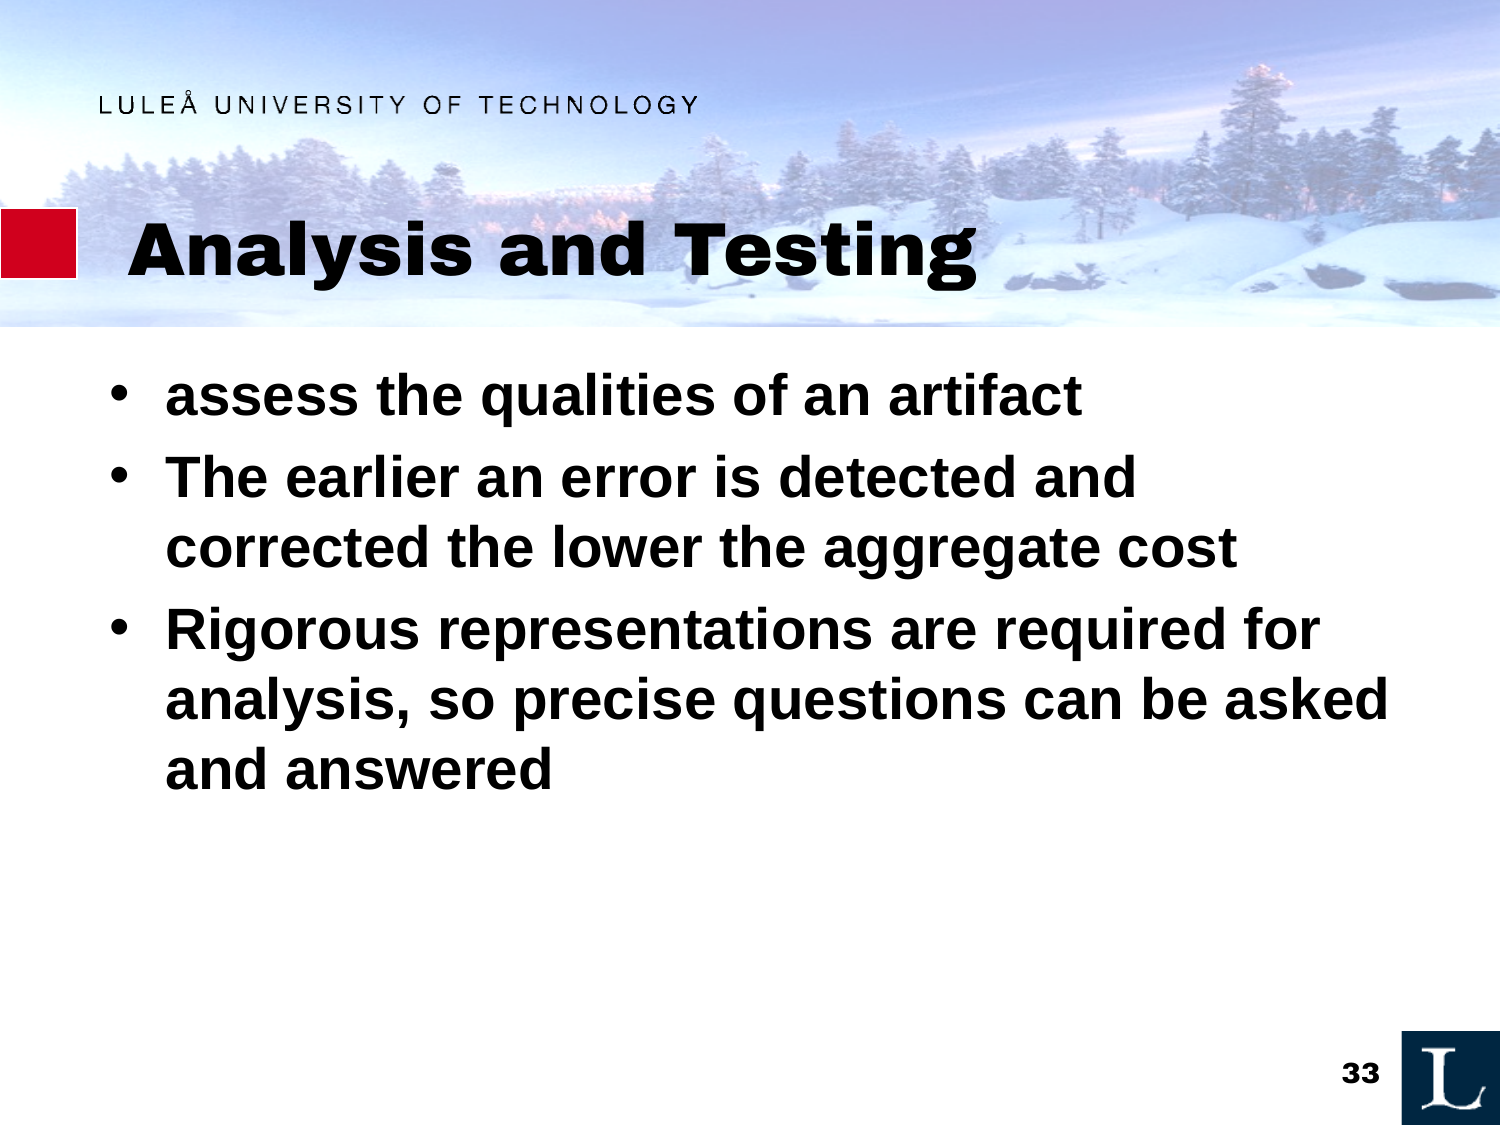

# Analysis and Testing
assess the qualities of an artifact
The earlier an error is detected and corrected the lower the aggregate cost
Rigorous representations are required for analysis, so precise questions can be asked and answered

33